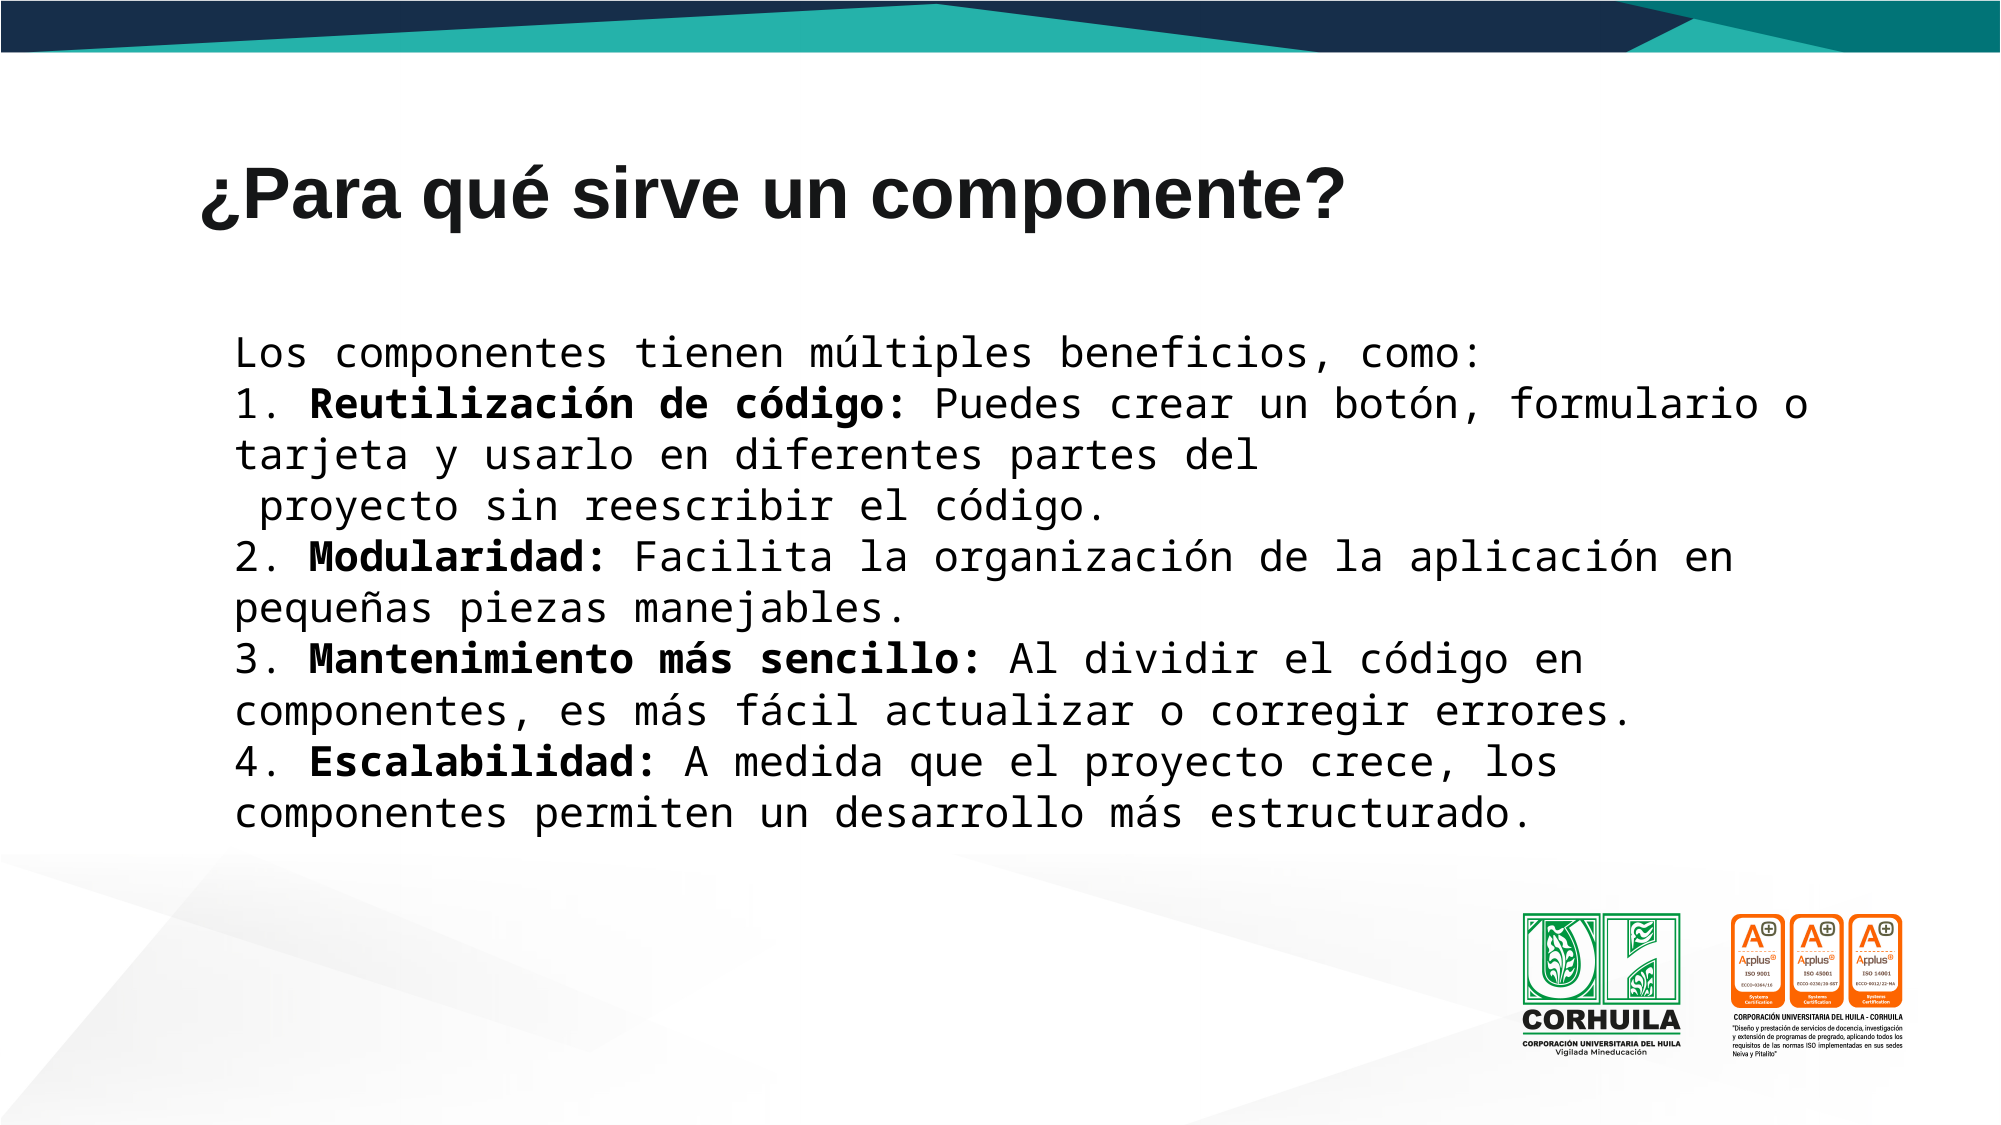

¿Para qué sirve un componente?
Los componentes tienen múltiples beneficios, como:
1. Reutilización de código: Puedes crear un botón, formulario o tarjeta y usarlo en diferentes partes del
 proyecto sin reescribir el código.
2. Modularidad: Facilita la organización de la aplicación en pequeñas piezas manejables.
3. Mantenimiento más sencillo: Al dividir el código en componentes, es más fácil actualizar o corregir errores.
4. Escalabilidad: A medida que el proyecto crece, los componentes permiten un desarrollo más estructurado.